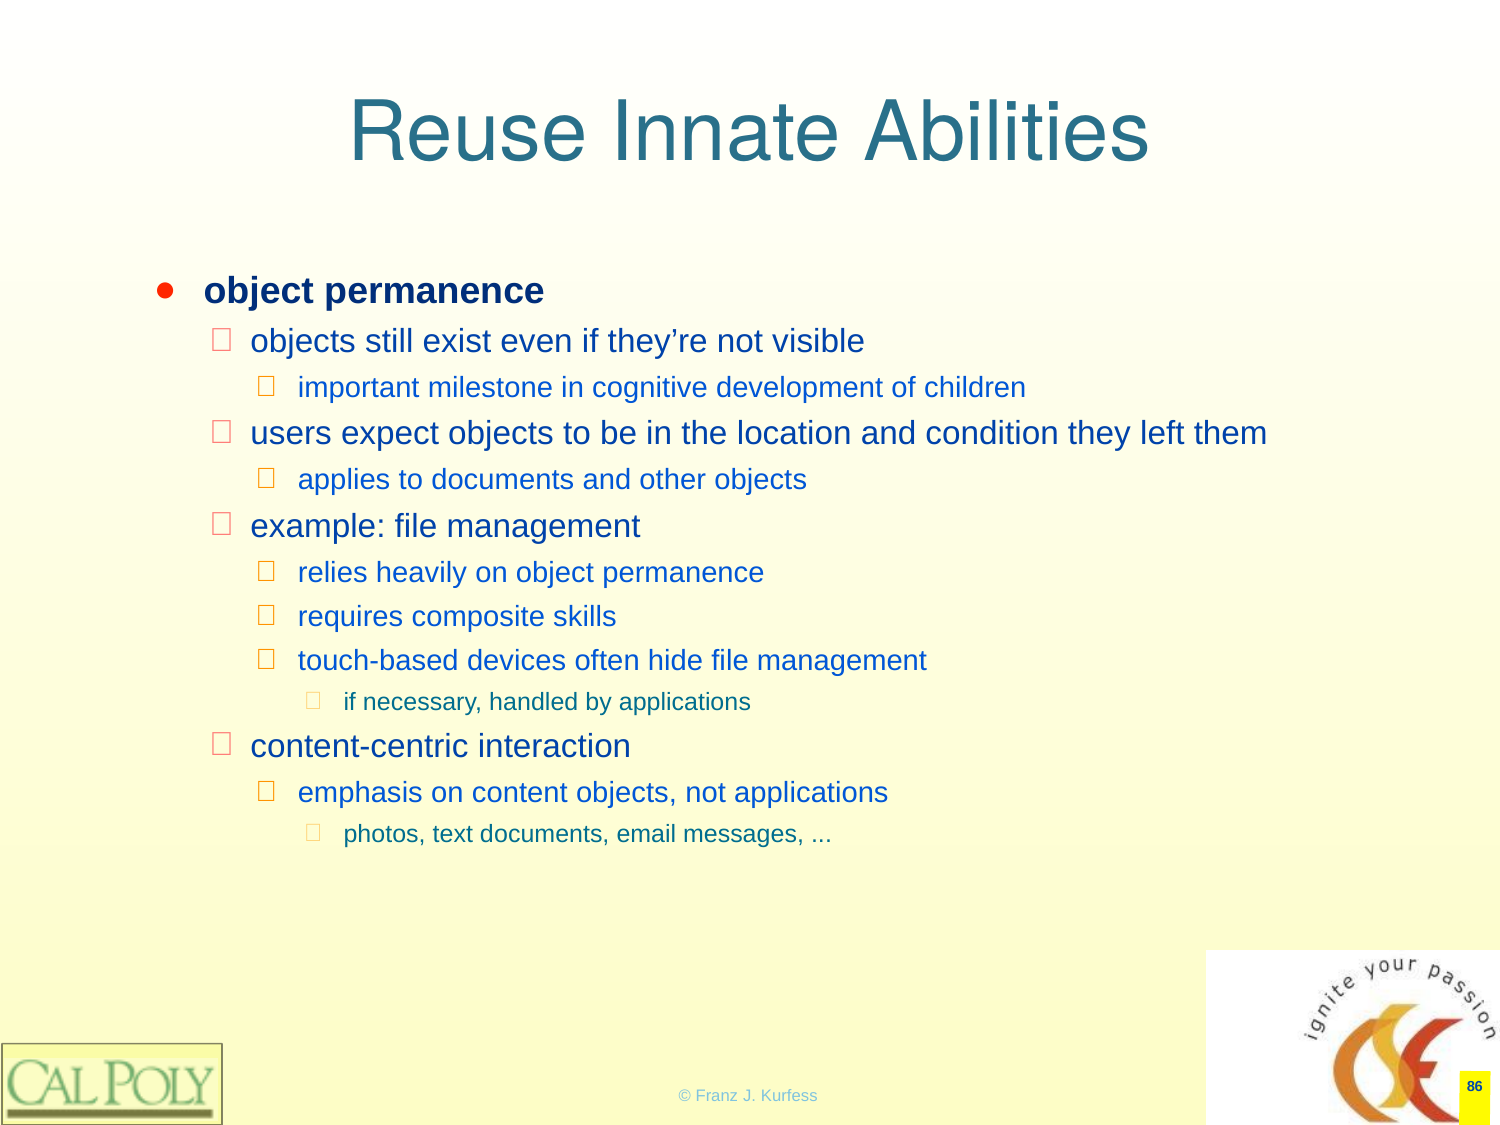

# Reuse Innate Abilities
object permanence
objects still exist even if they’re not visible
important milestone in cognitive development of children
users expect objects to be in the location and condition they left them
applies to documents and other objects
example: file management
relies heavily on object permanence
requires composite skills
touch-based devices often hide file management
if necessary, handled by applications
content-centric interaction
emphasis on content objects, not applications
photos, text documents, email messages, ...
86